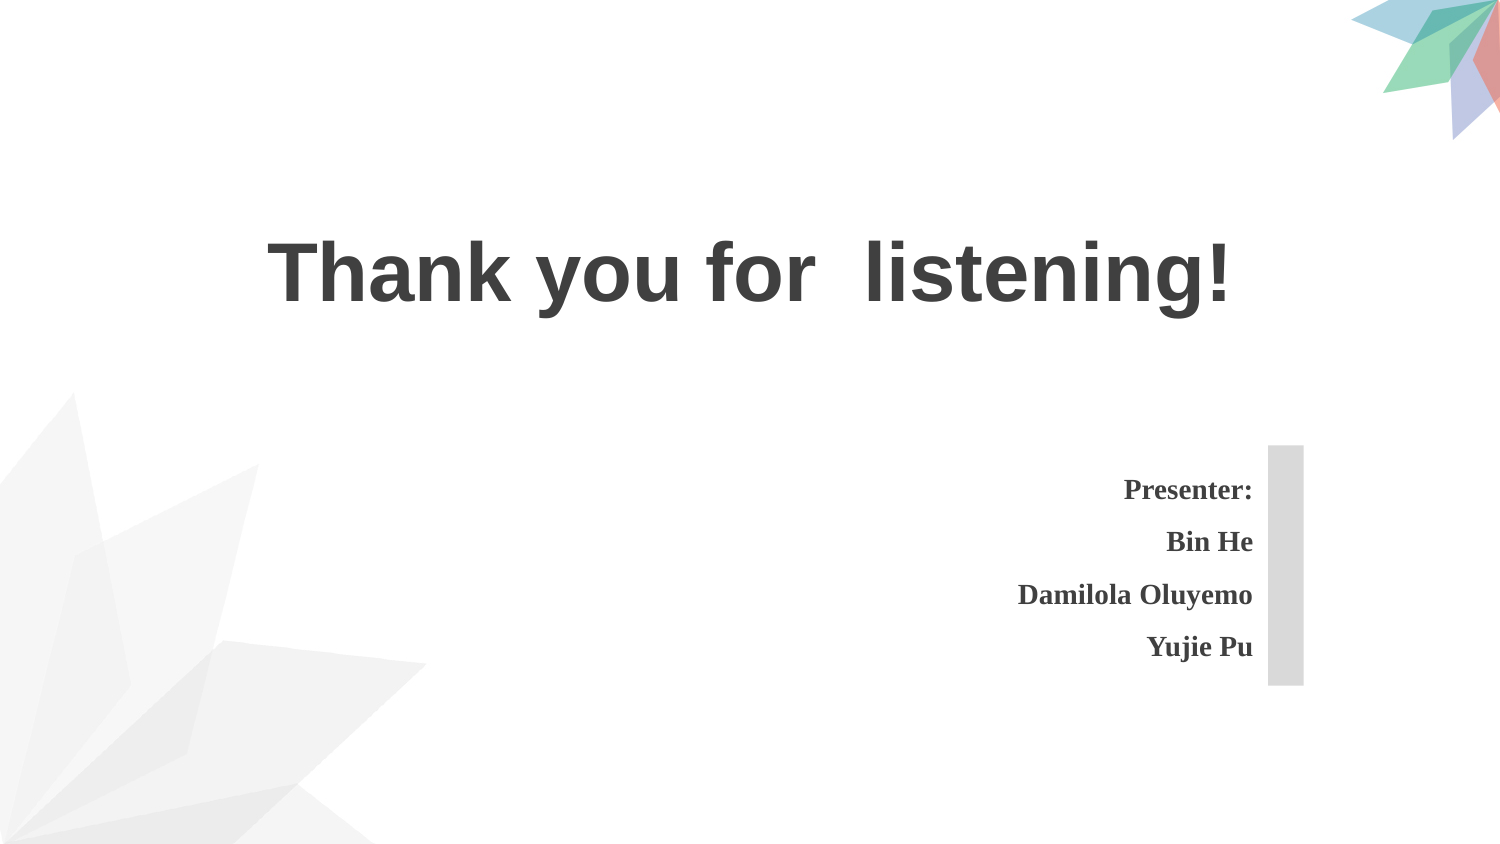

# Thank you for  listening!
Presenter:
Bin He
Damilola Oluyemo
Yujie Pu